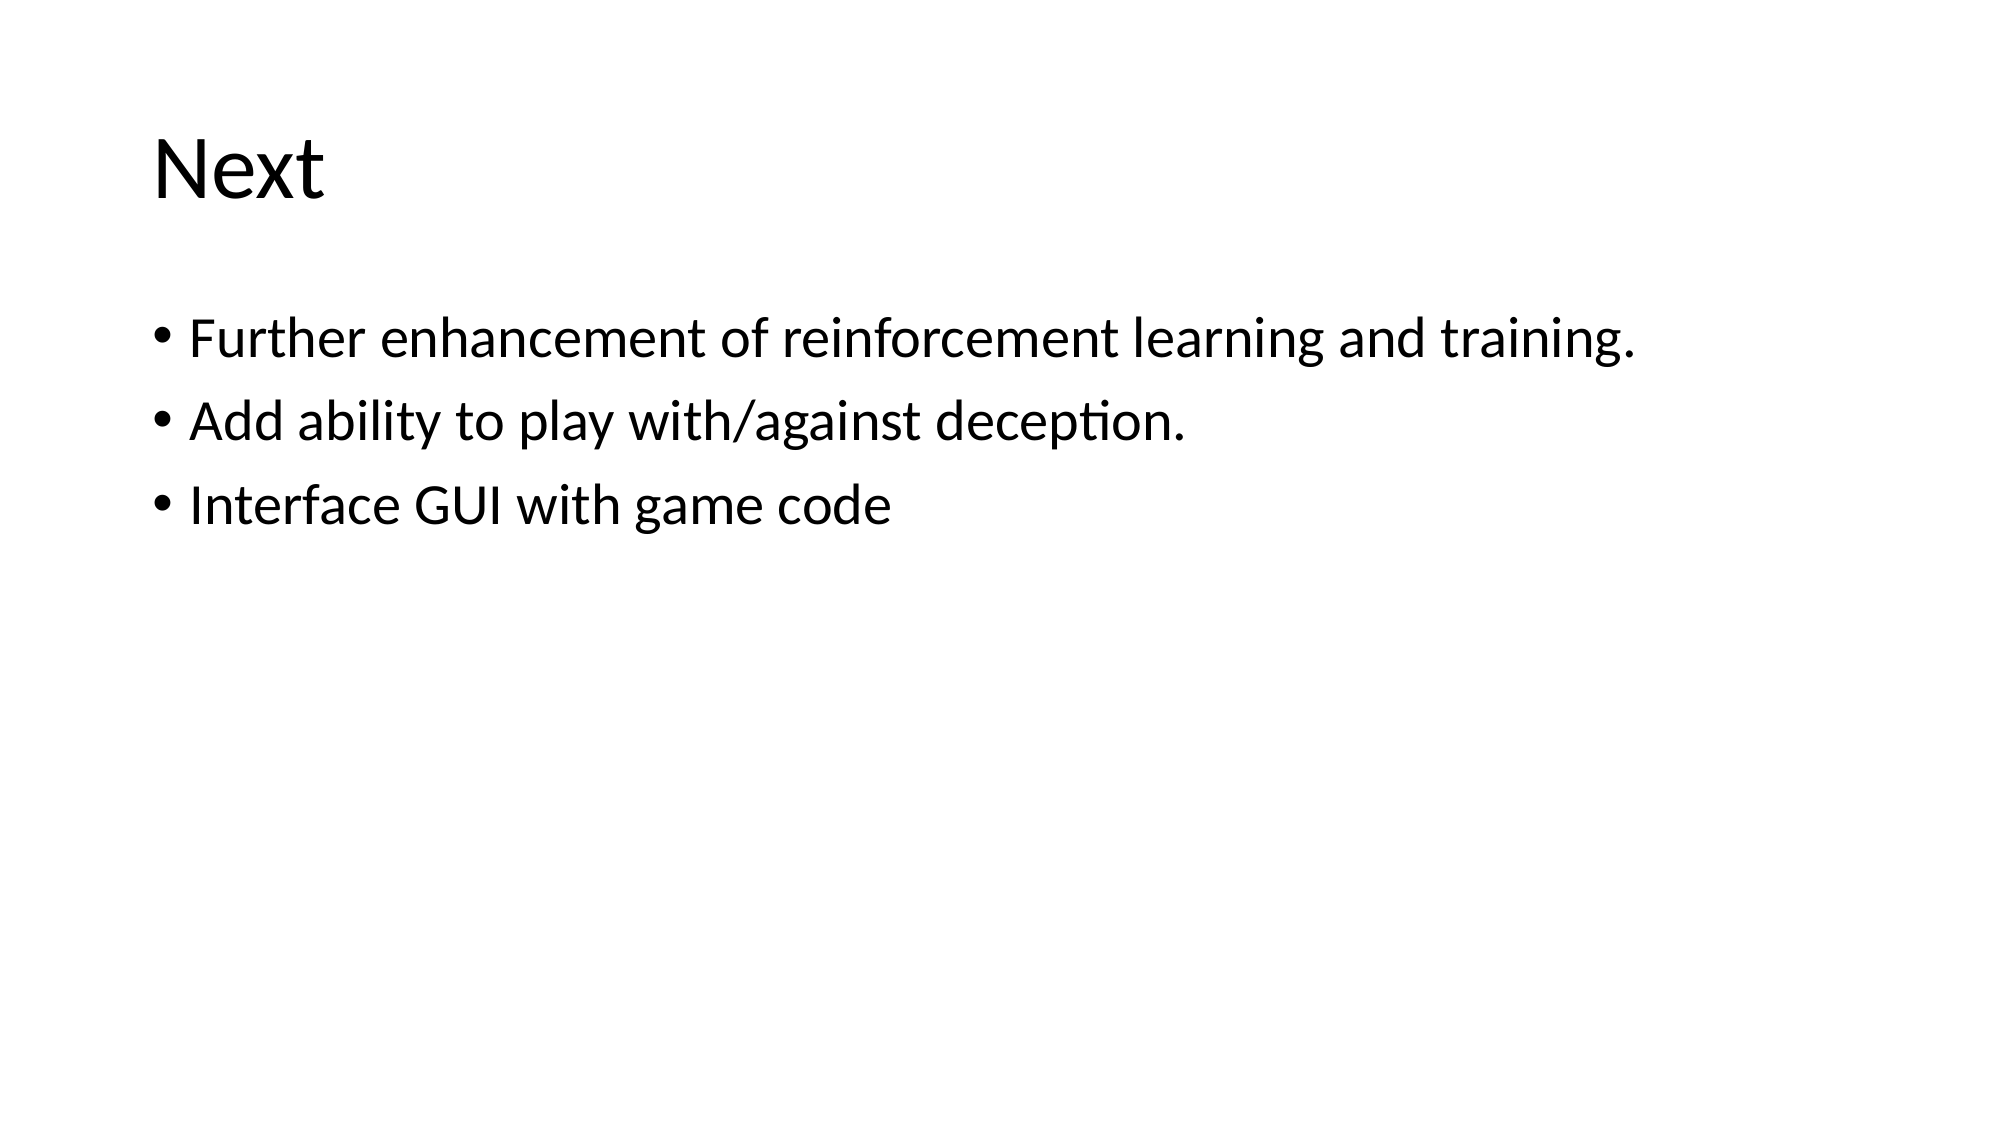

# Next
Further enhancement of reinforcement learning and training.
Add ability to play with/against deception.
Interface GUI with game code